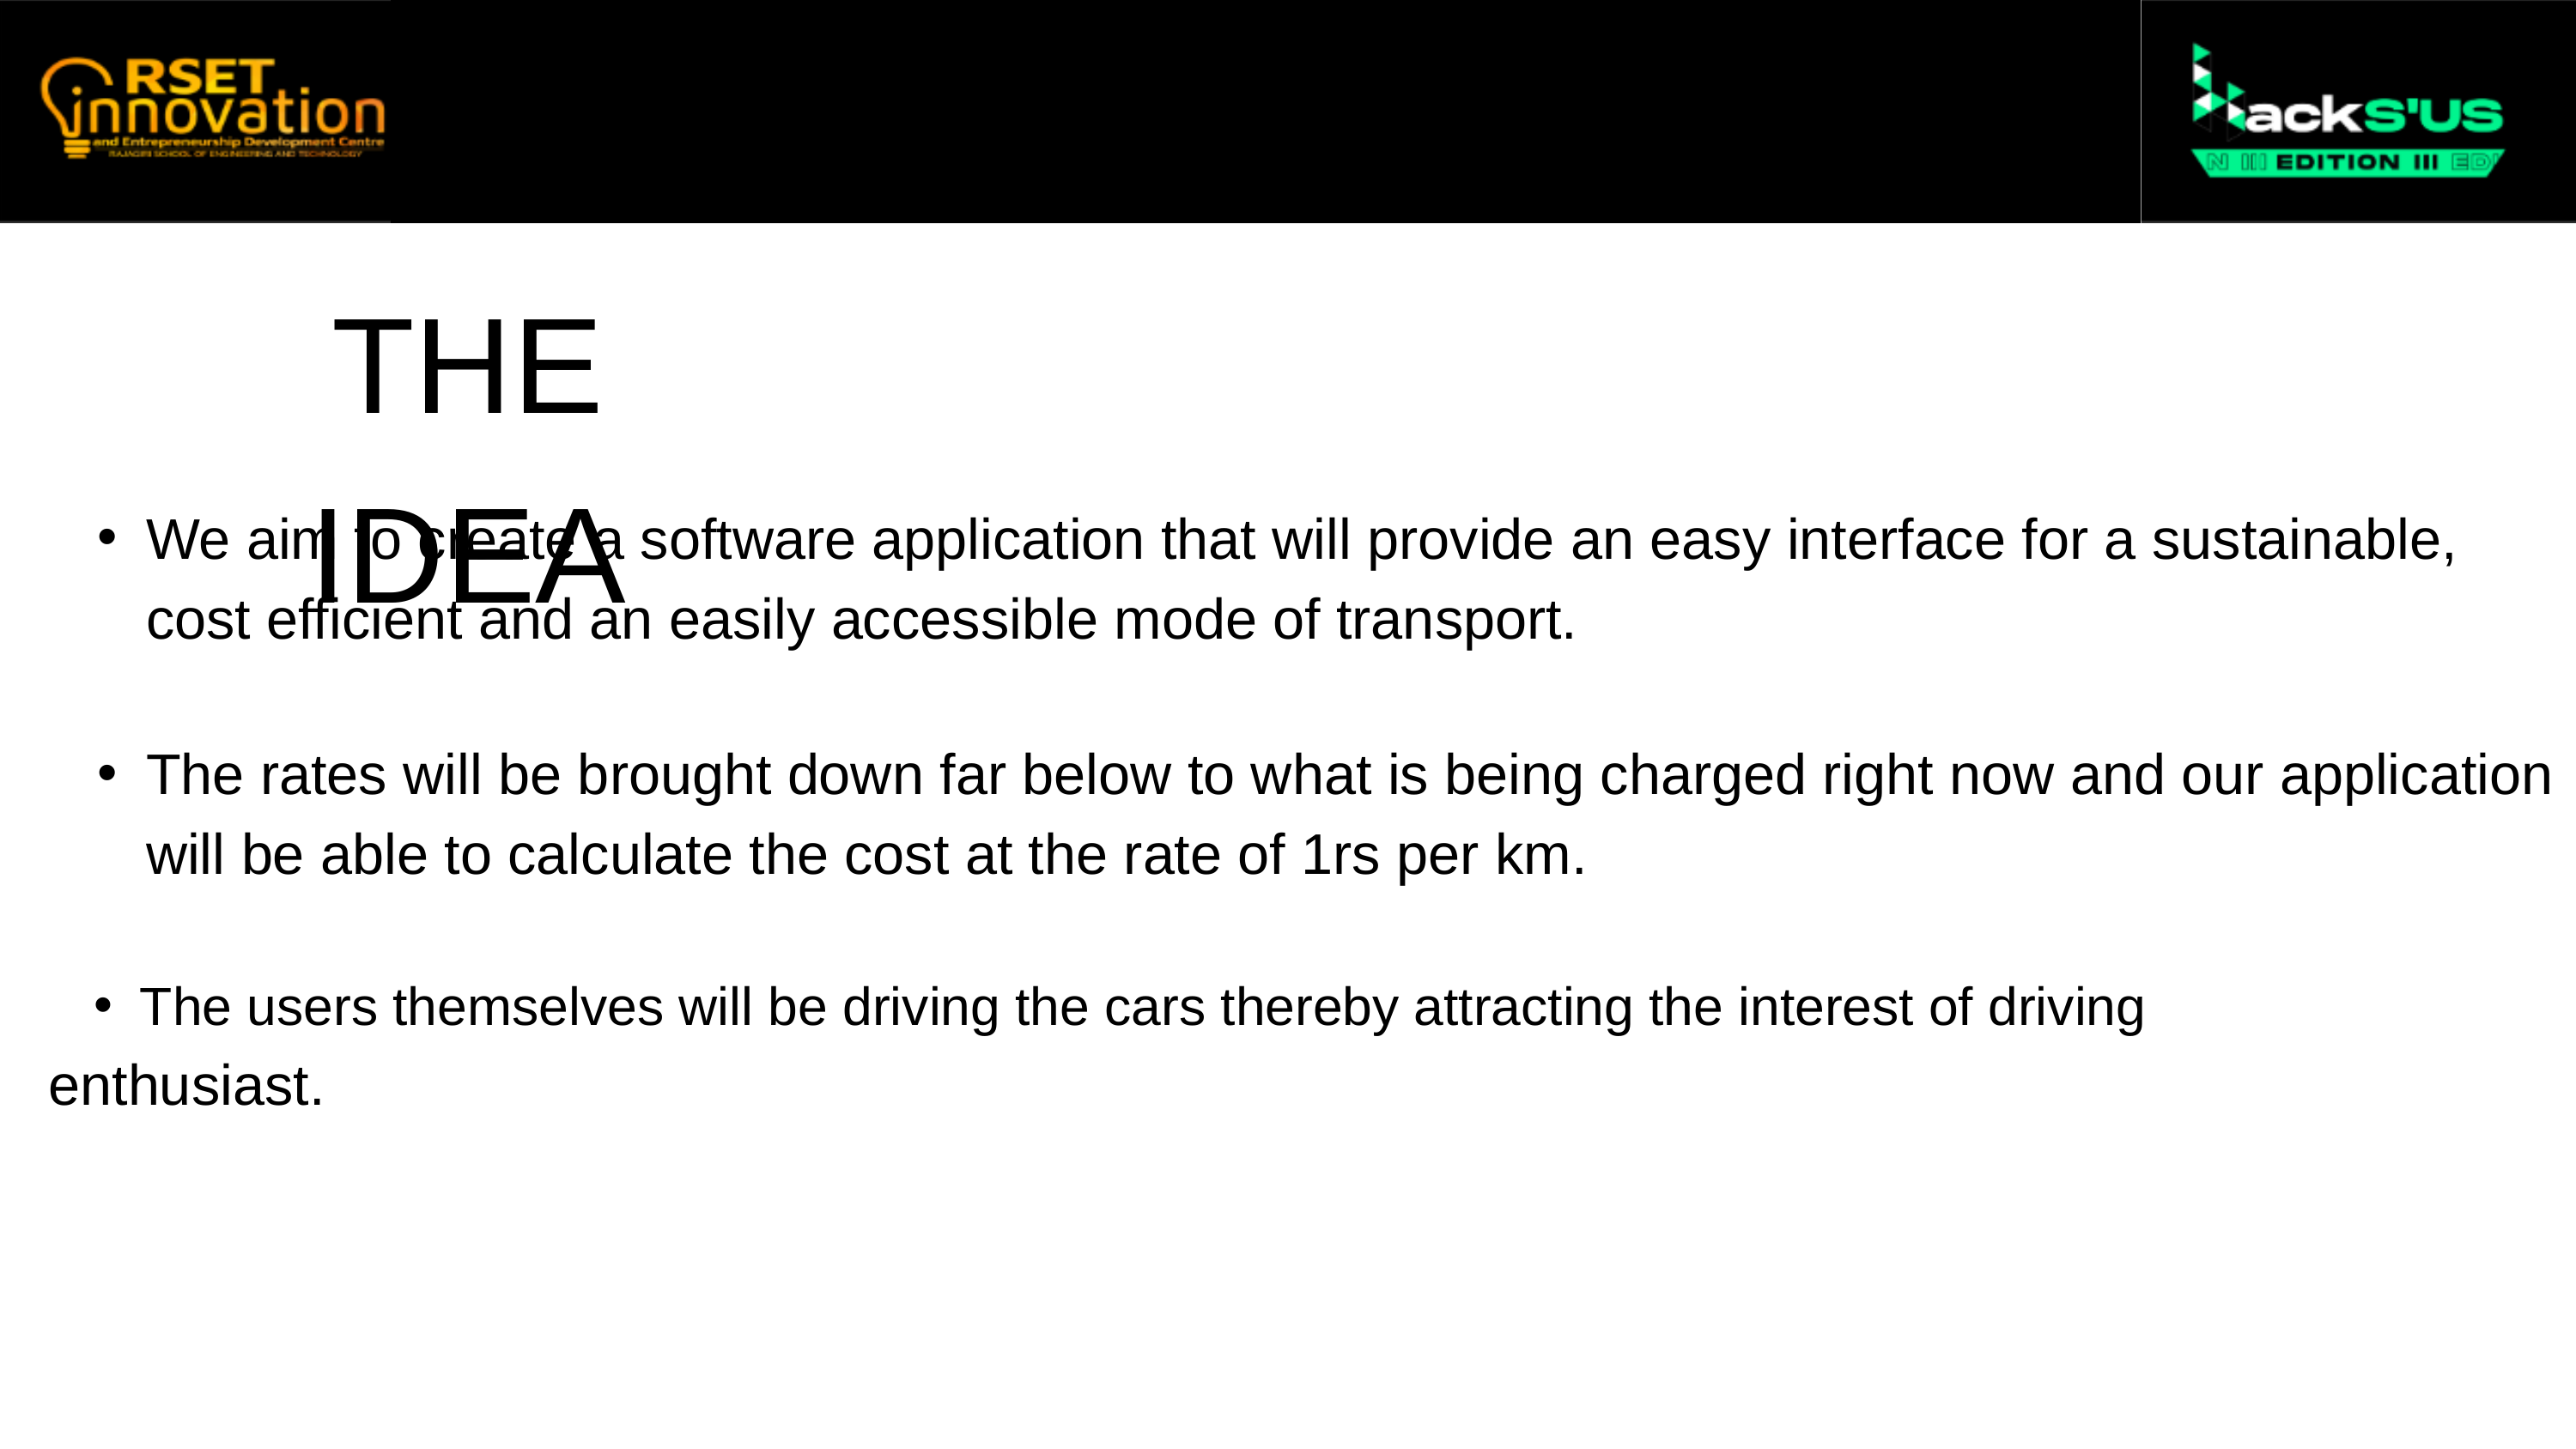

THE IDEA
We aim to create a software application that will provide an easy interface for a sustainable, cost efficient and an easily accessible mode of transport.

The rates will be brought down far below to what is being charged right now and our application will be able to calculate the cost at the rate of 1rs per km.

The users themselves will be driving the cars thereby attracting the interest of driving
enthusiast.